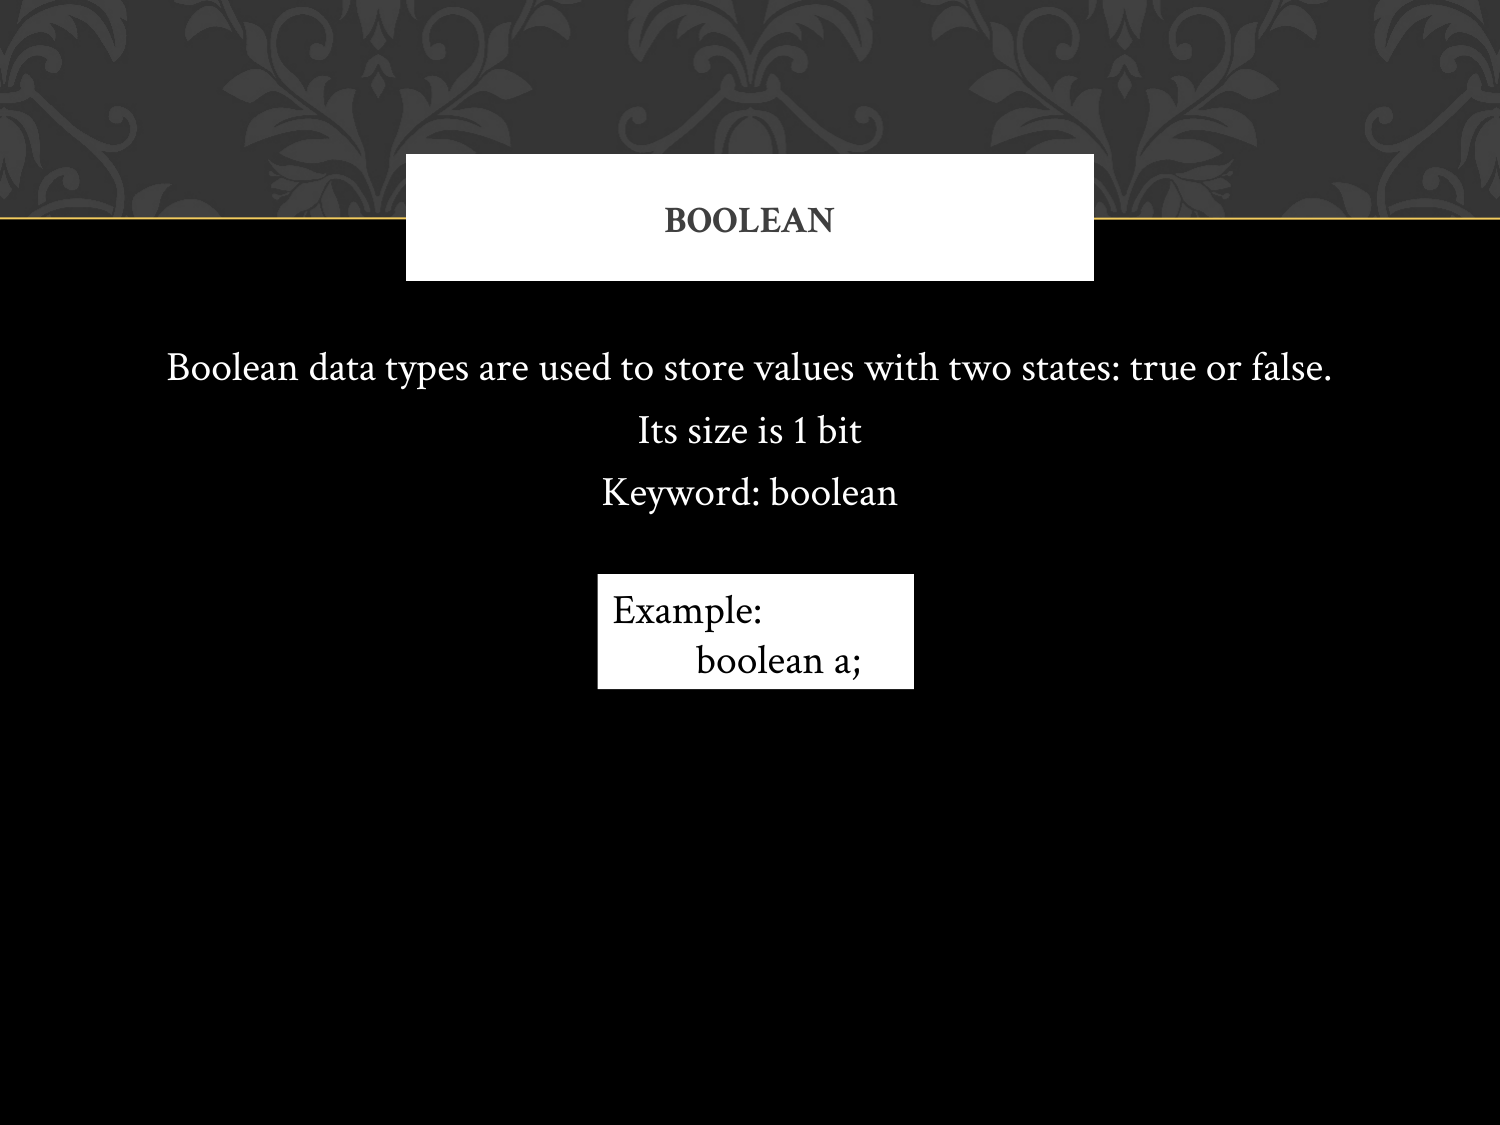

# BOOLEAN
Boolean data types are used to store values with two states: true or false.
Its size is 1 bit
Keyword: boolean
Example:
         boolean a;